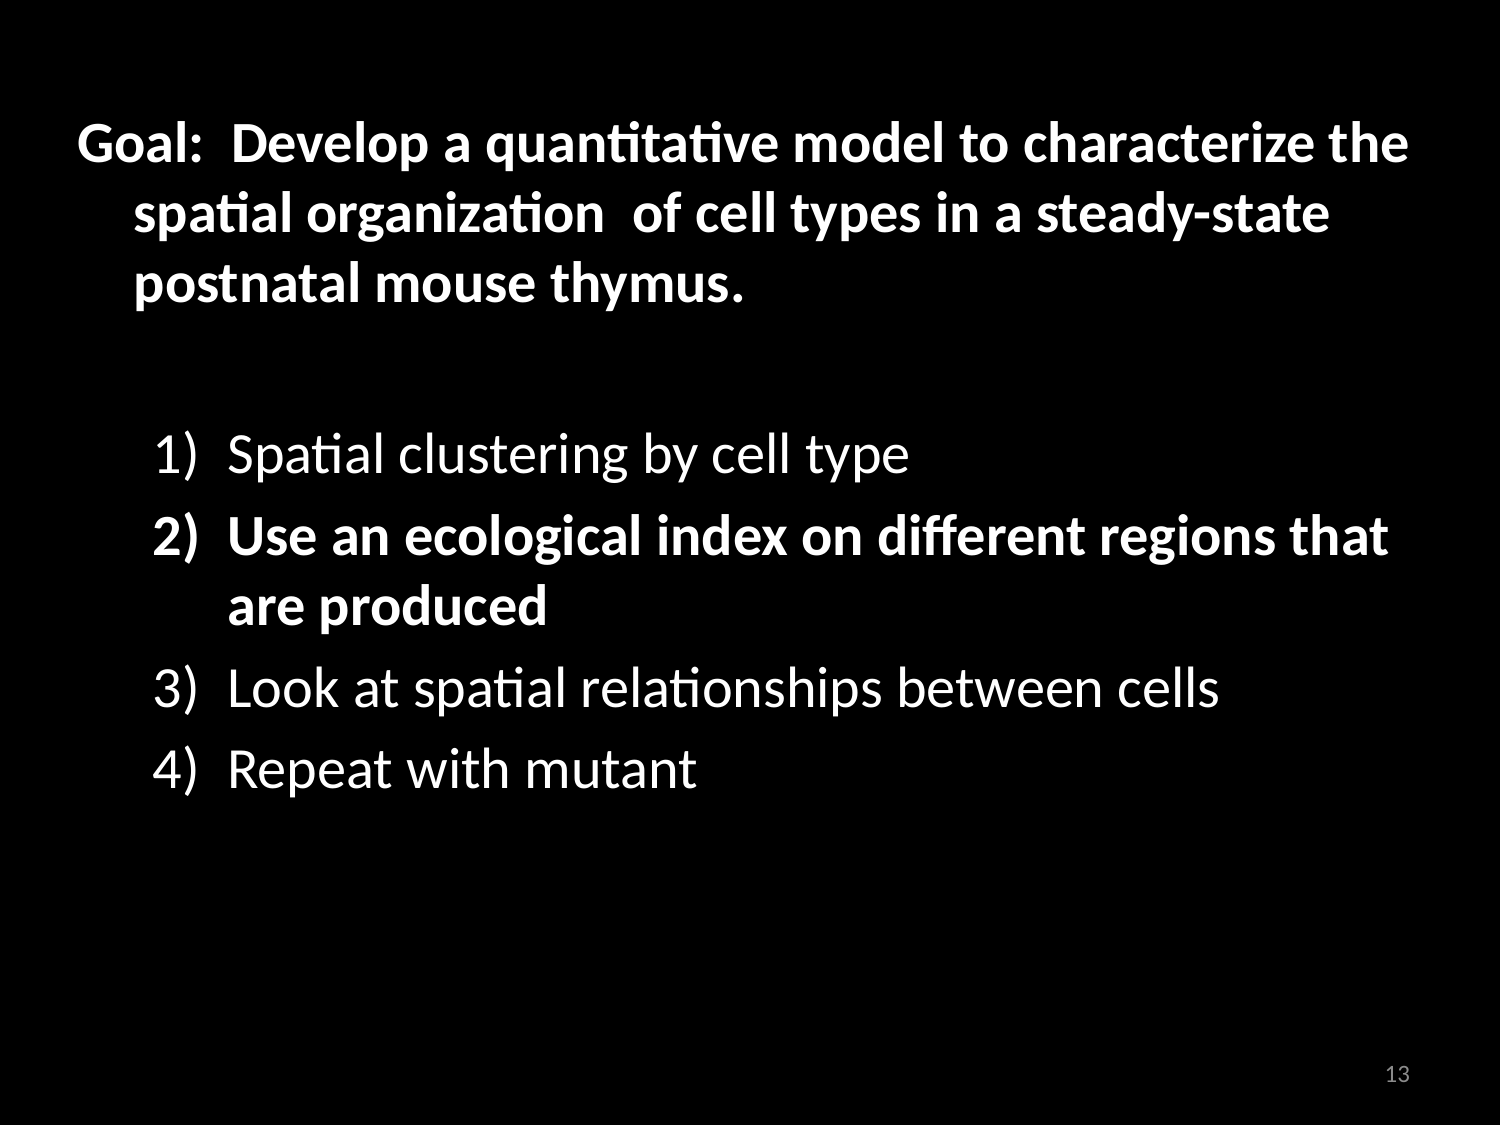

Goal:  Develop a quantitative model to characterize the spatial organization  of cell types in a steady-state postnatal mouse thymus.

Spatial clustering by cell type
Use an ecological index on different regions that are produced
Look at spatial relationships between cells
Repeat with mutant

13